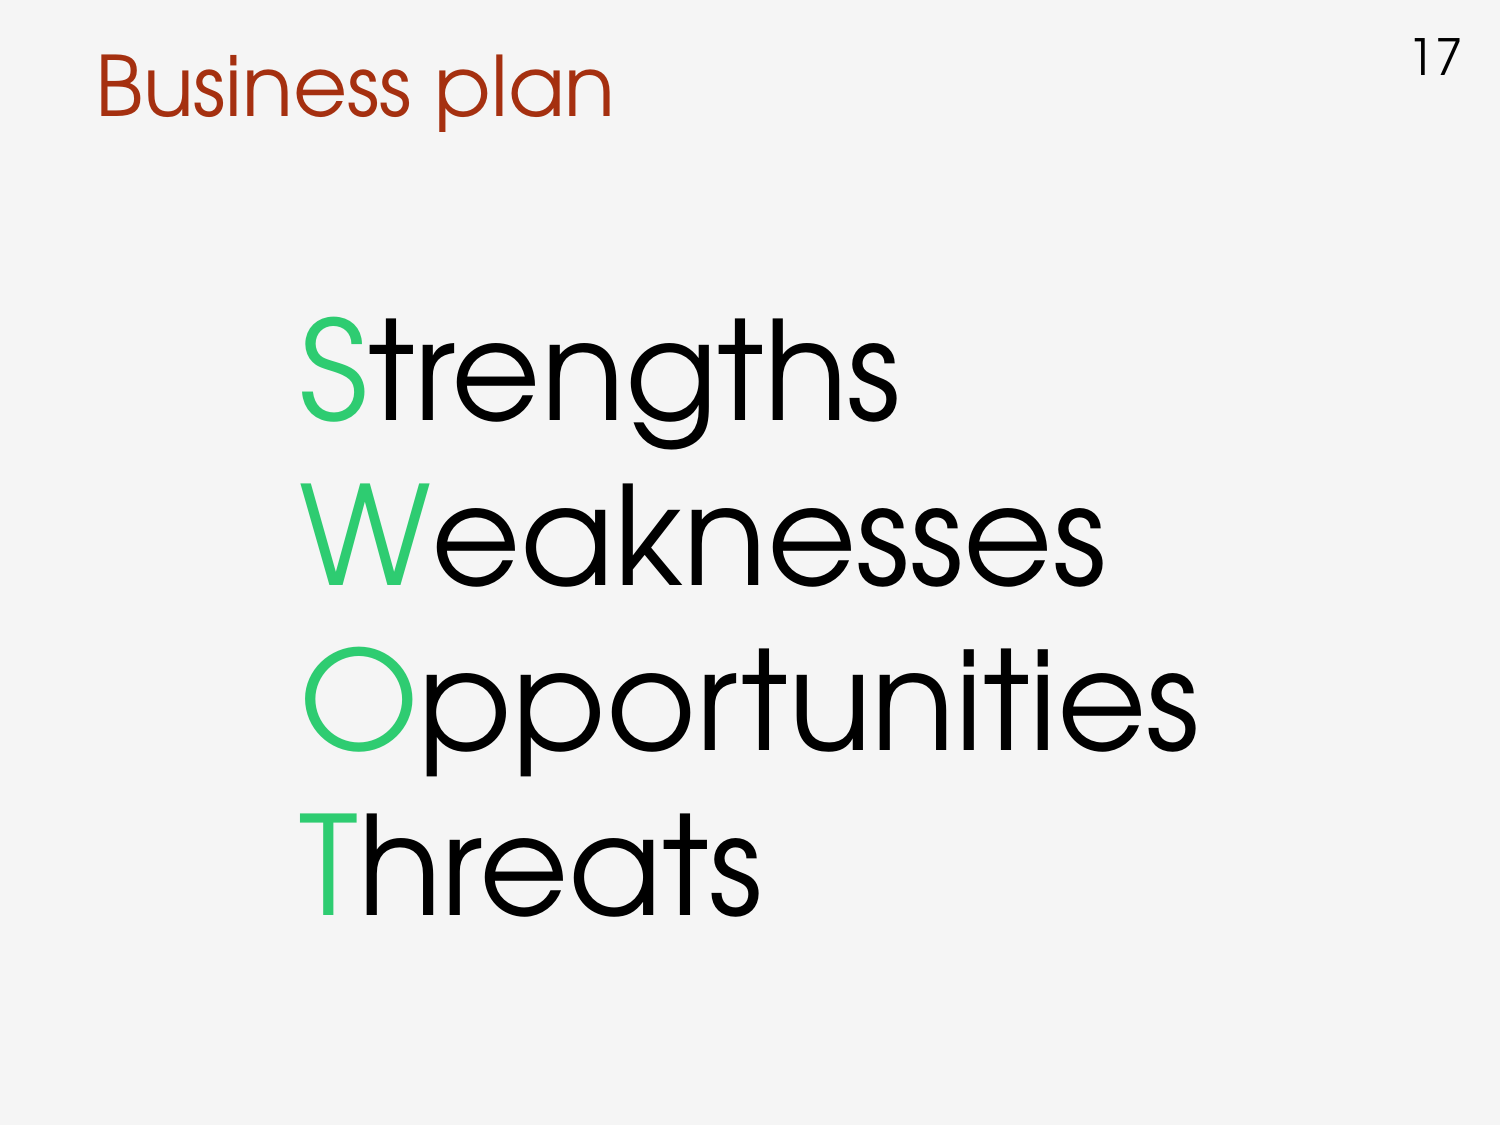

Business plan
17
Strengths
Weaknesses
Opportunities
Threats